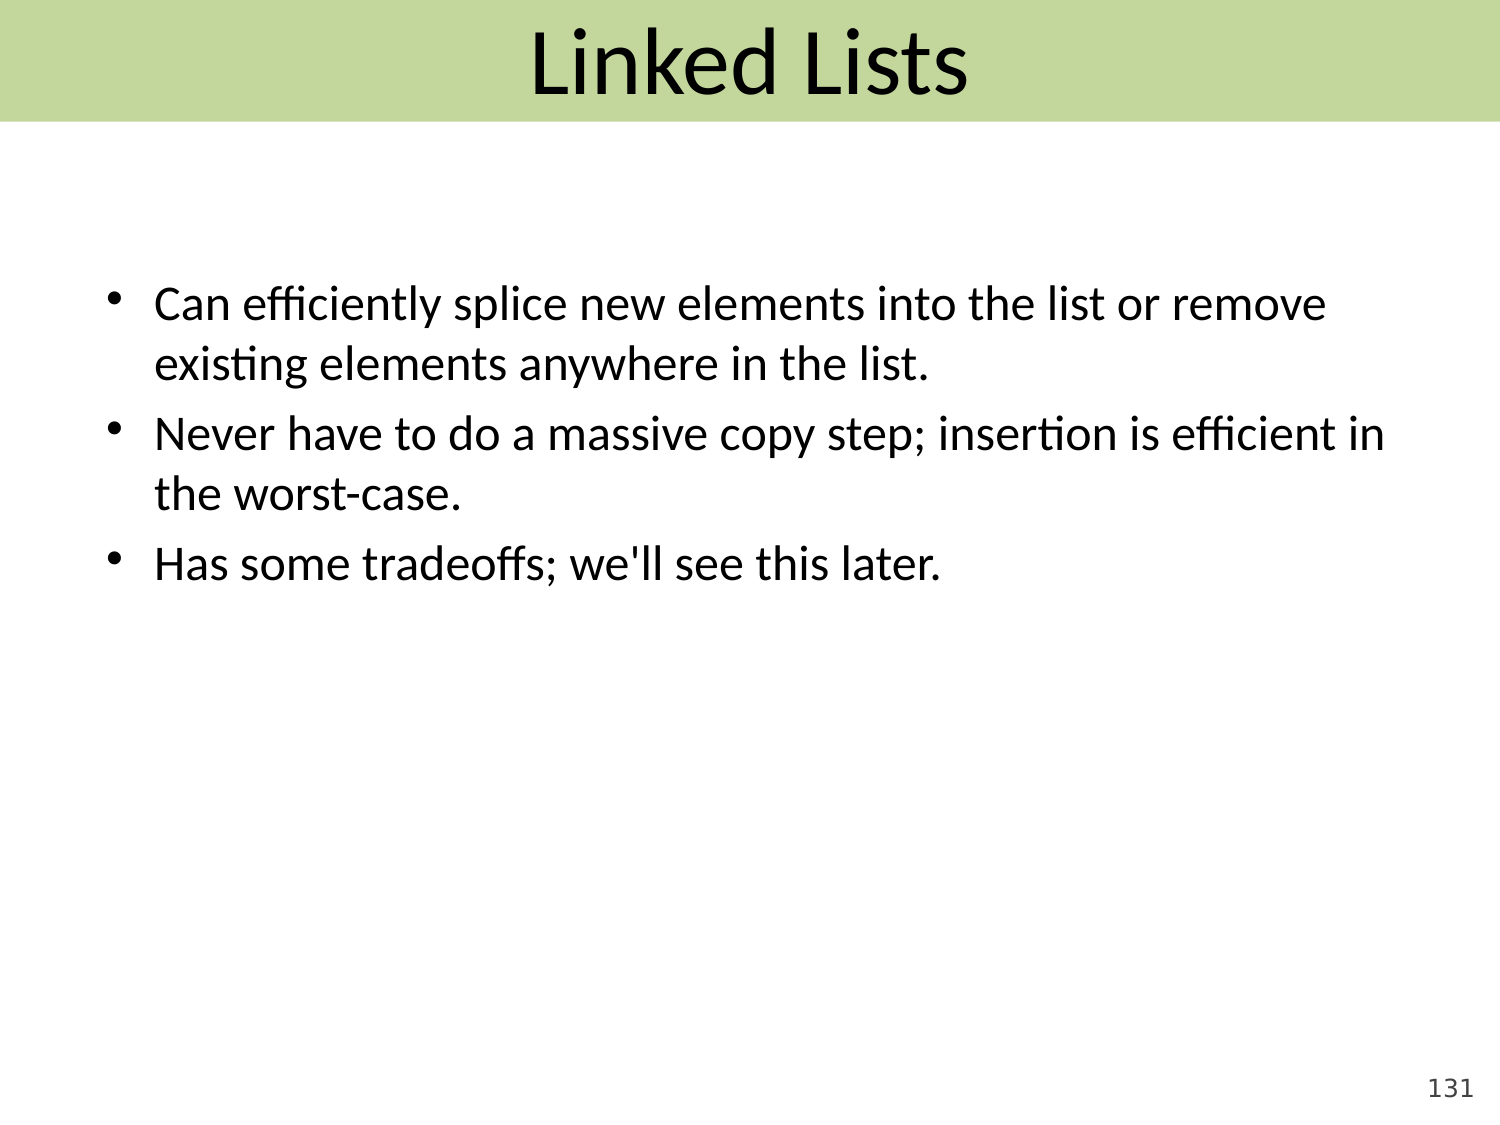

# Linked Lists
Can efficiently splice new elements into the list or remove existing elements anywhere in the list.
Never have to do a massive copy step; insertion is efficient in the worst-case.
Has some tradeoffs; we'll see this later.